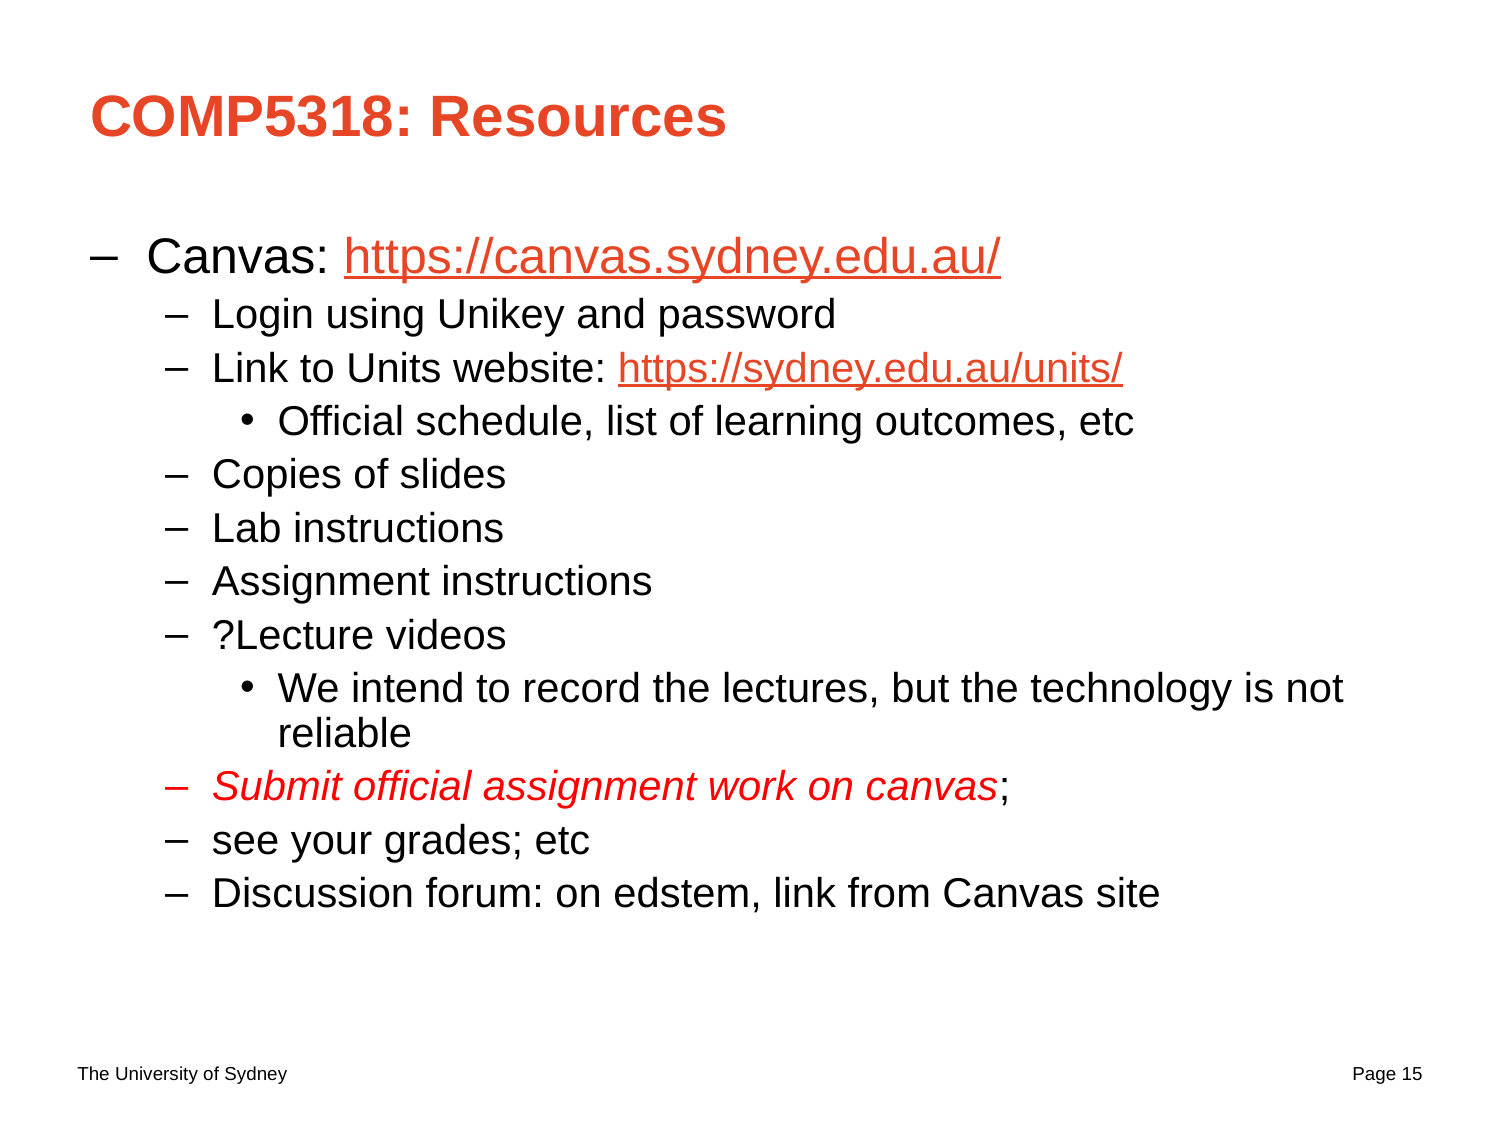

# COMP5318: Resources
Canvas: https://canvas.sydney.edu.au/
Login using Unikey and password
Link to Units website: https://sydney.edu.au/units/
Official schedule, list of learning outcomes, etc
Copies of slides
Lab instructions
Assignment instructions
?Lecture videos
We intend to record the lectures, but the technology is not reliable
Submit official assignment work on canvas;
see your grades; etc
Discussion forum: on edstem, link from Canvas site